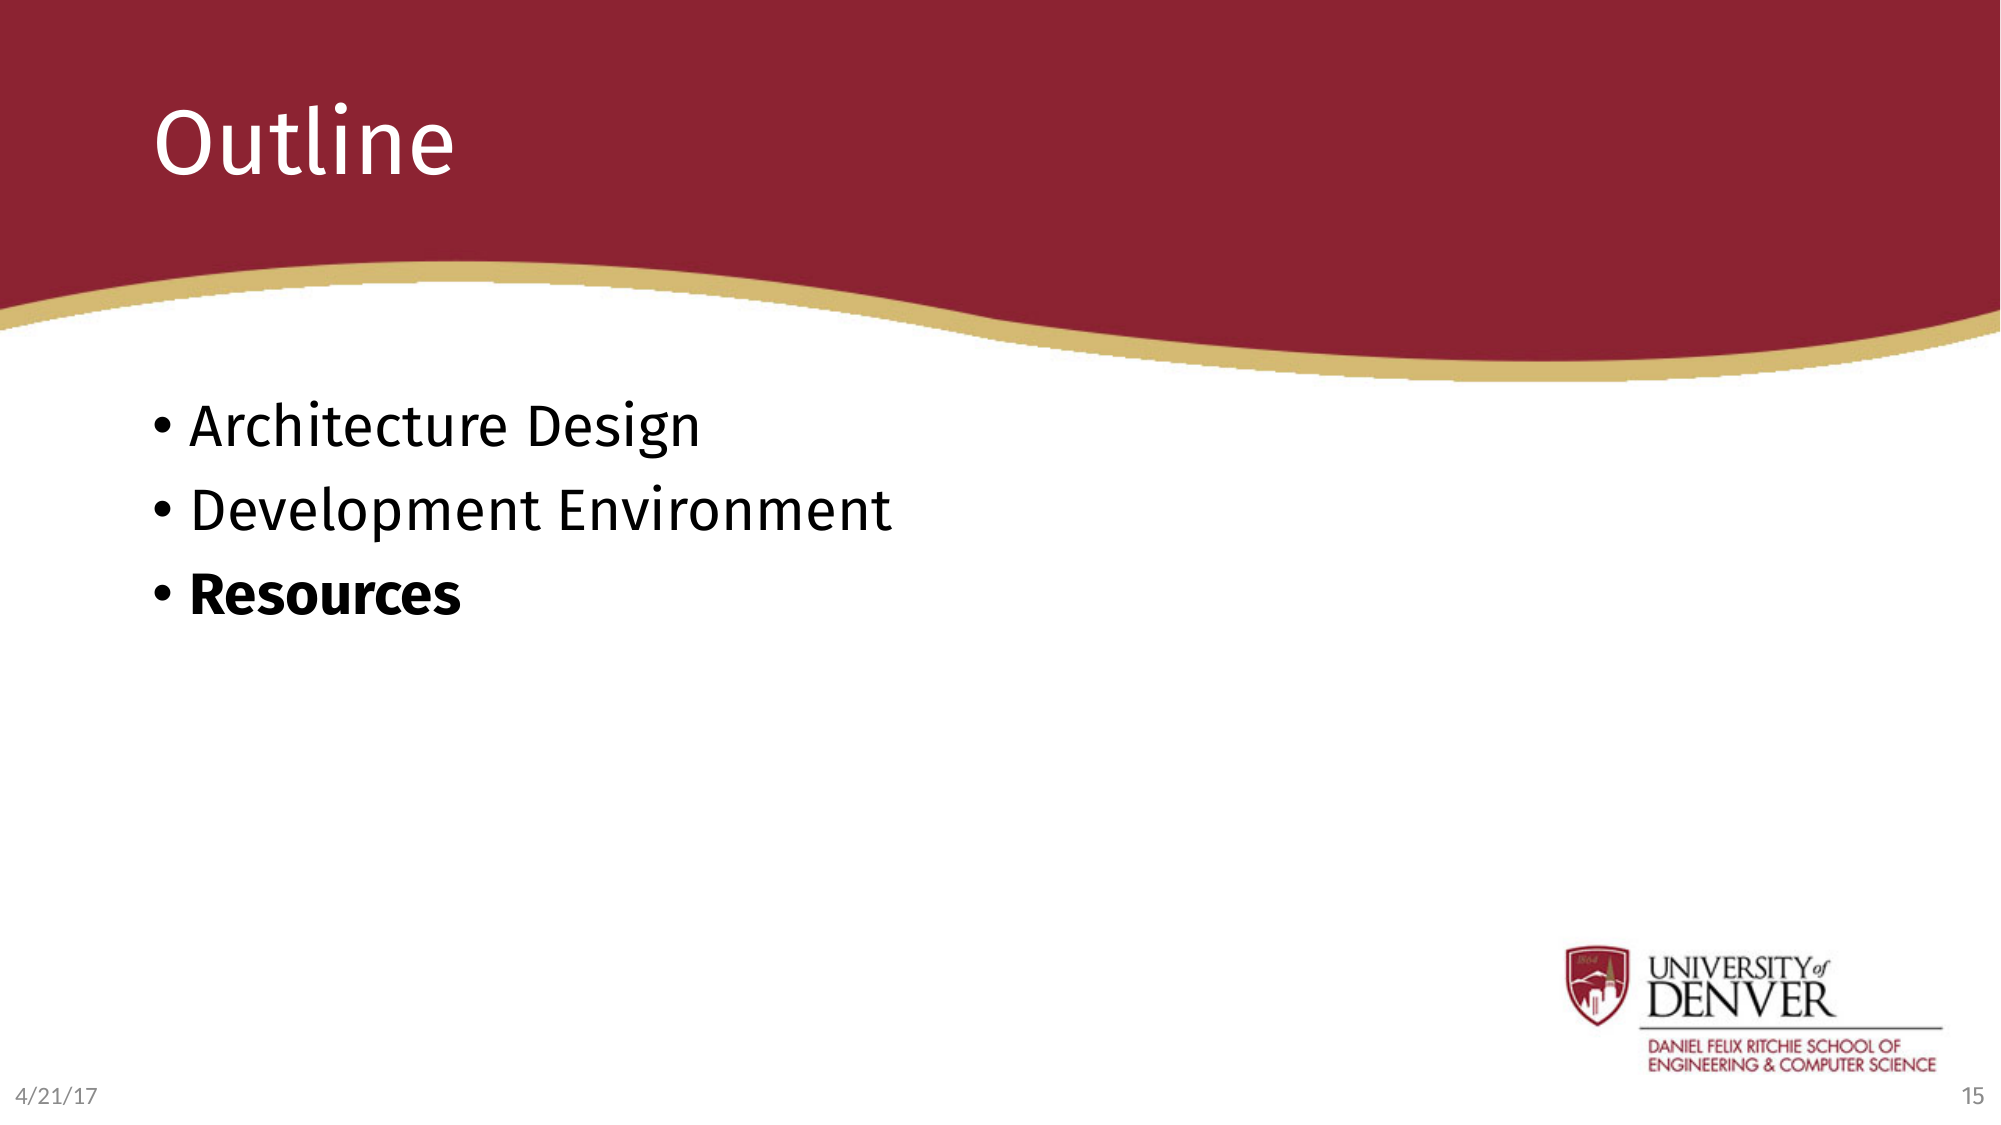

# Outline
Architecture Design
Development Environment
Resources
4/21/17
15